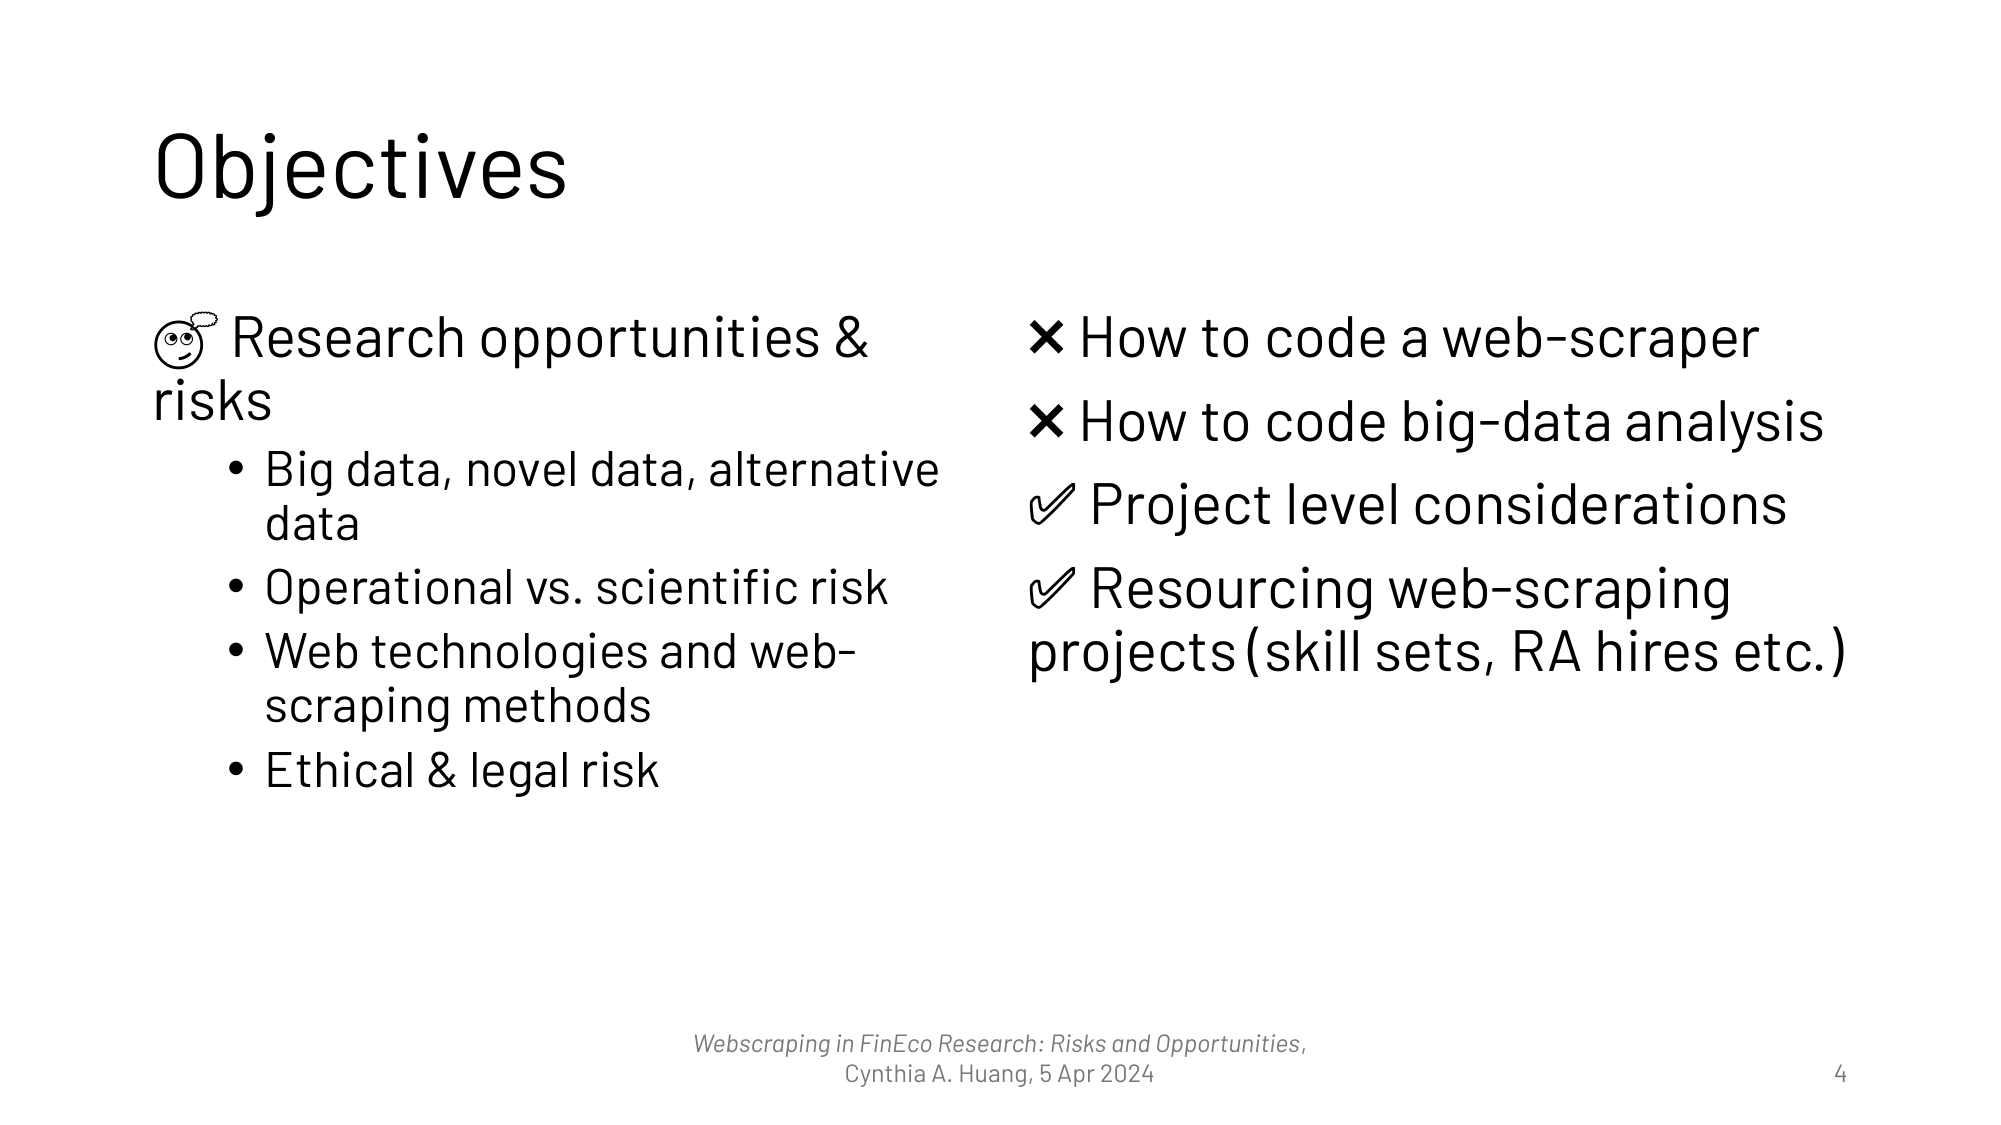

# Objectives
🤔 Research opportunities & risks
Big data, novel data, alternative data
Operational vs. scientific risk
Web technologies and web-scraping methods
Ethical & legal risk
❌ How to code a web-scraper
❌ How to code big-data analysis
✅ Project level considerations
✅ Resourcing web-scraping projects (skill sets, RA hires etc.)

Webscraping in FinEco Research: Risks and Opportunities, Cynthia A. Huang, 5 Apr 2024

4